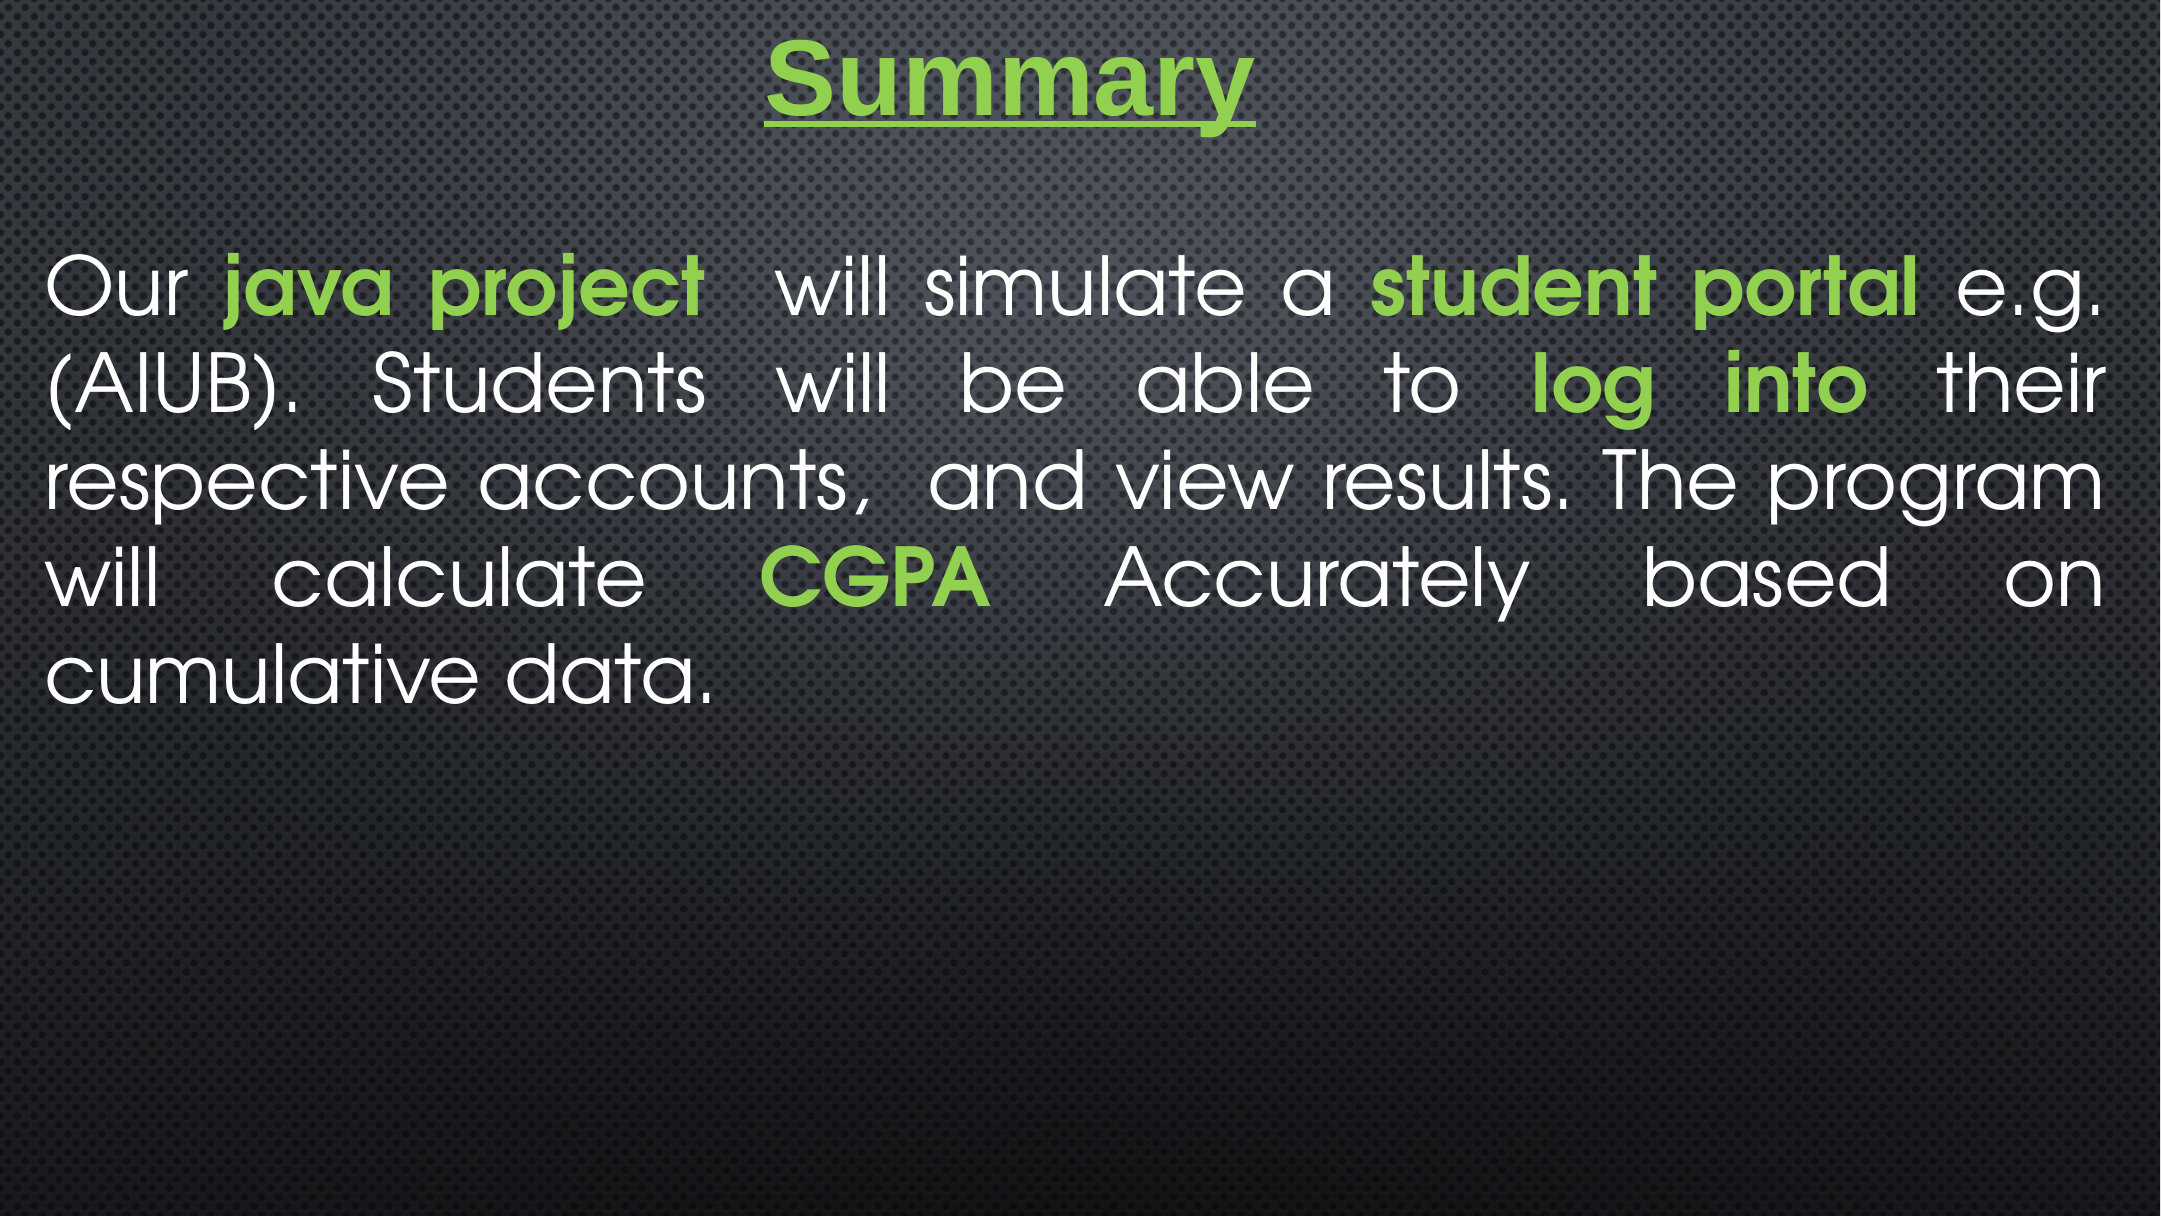

Summary

Our java project  will simulate a student portal e.g.(AIUB). Students will be able to log into their respective accounts,  and view results. The program will calculate CGPA Accurately based on cumulative data.